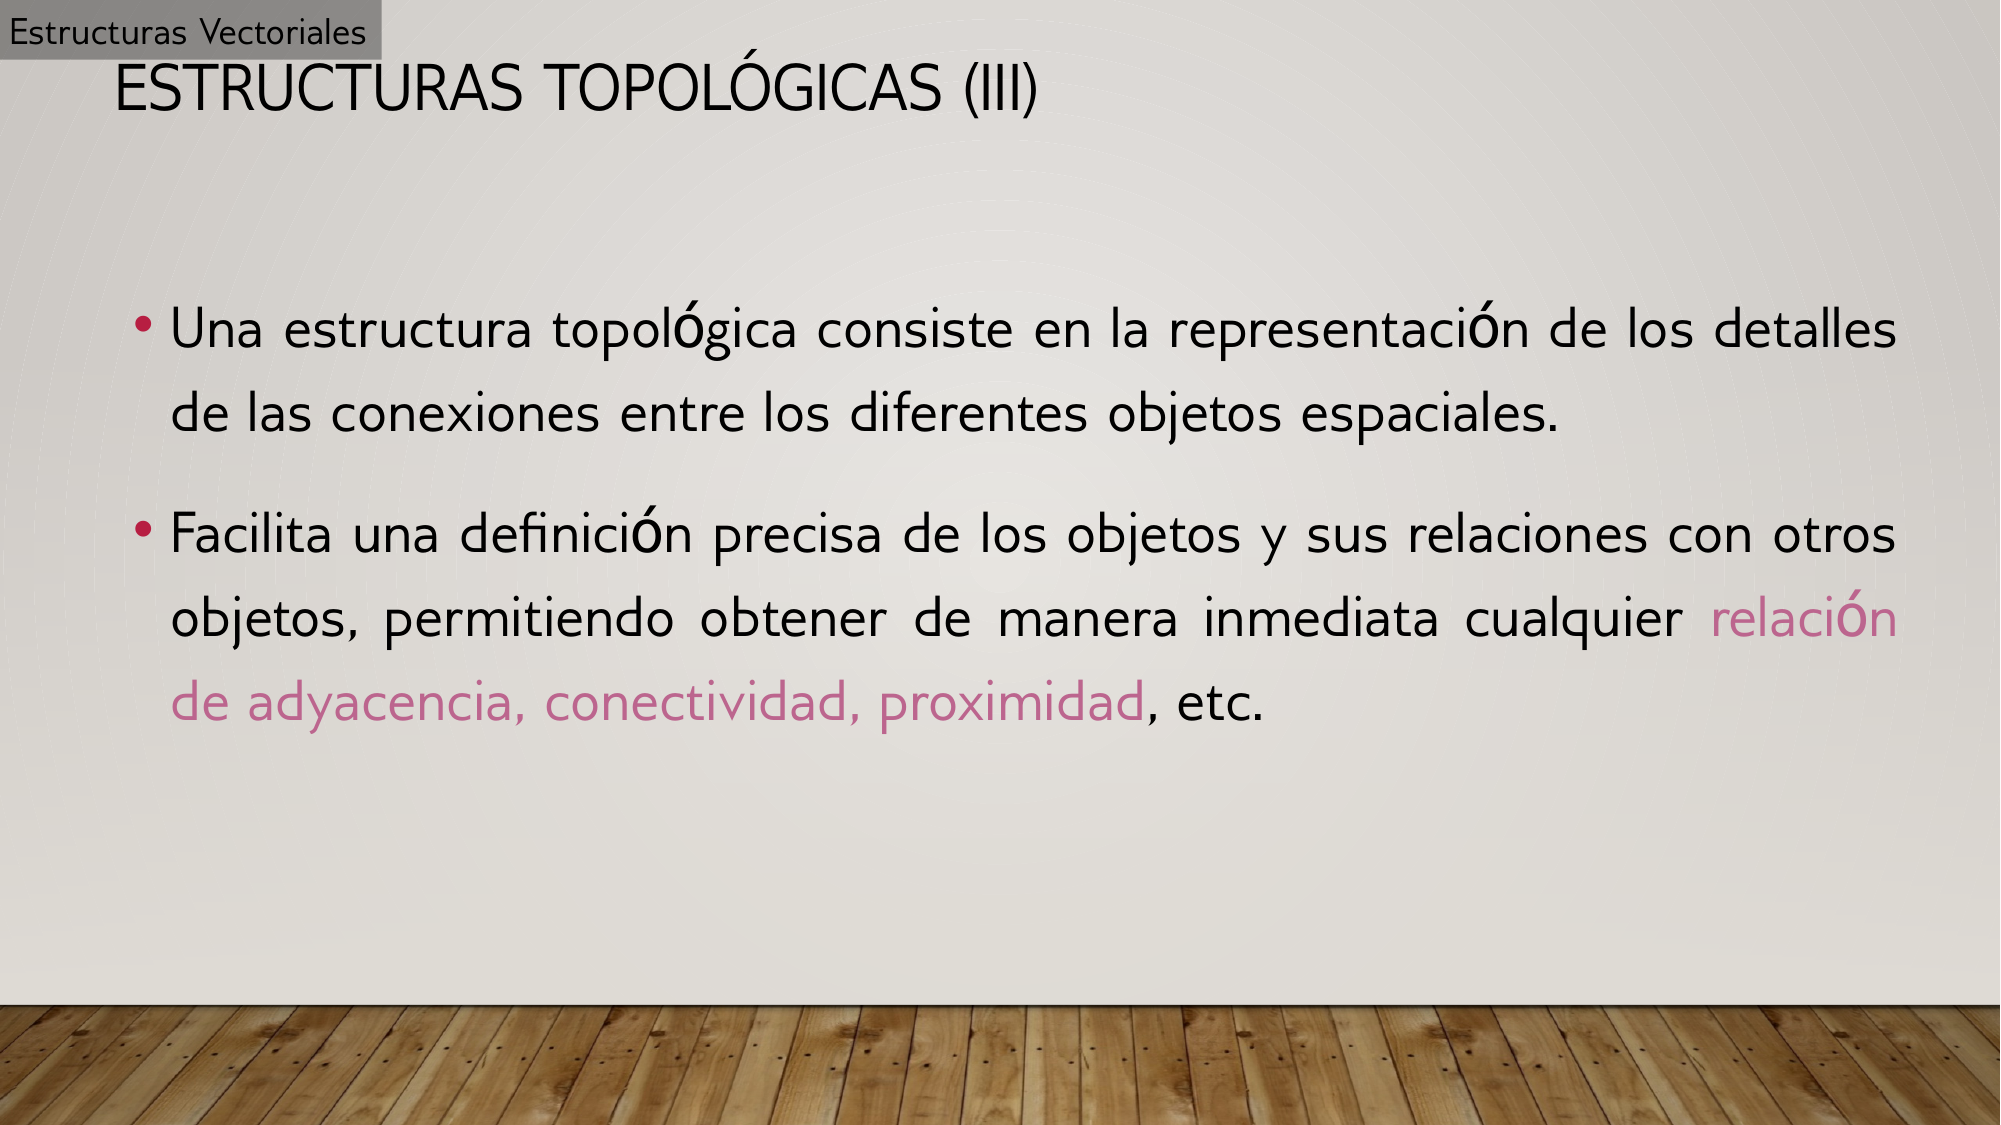

Estructuras Vectoriales
# Estructuras Topológicas (III)
Una estructura topológica consiste en la representación de los detalles de las conexiones entre los diferentes objetos espaciales.
Facilita una definición precisa de los objetos y sus relaciones con otros objetos, permitiendo obtener de manera inmediata cualquier relación de adyacencia, conectividad, proximidad, etc.